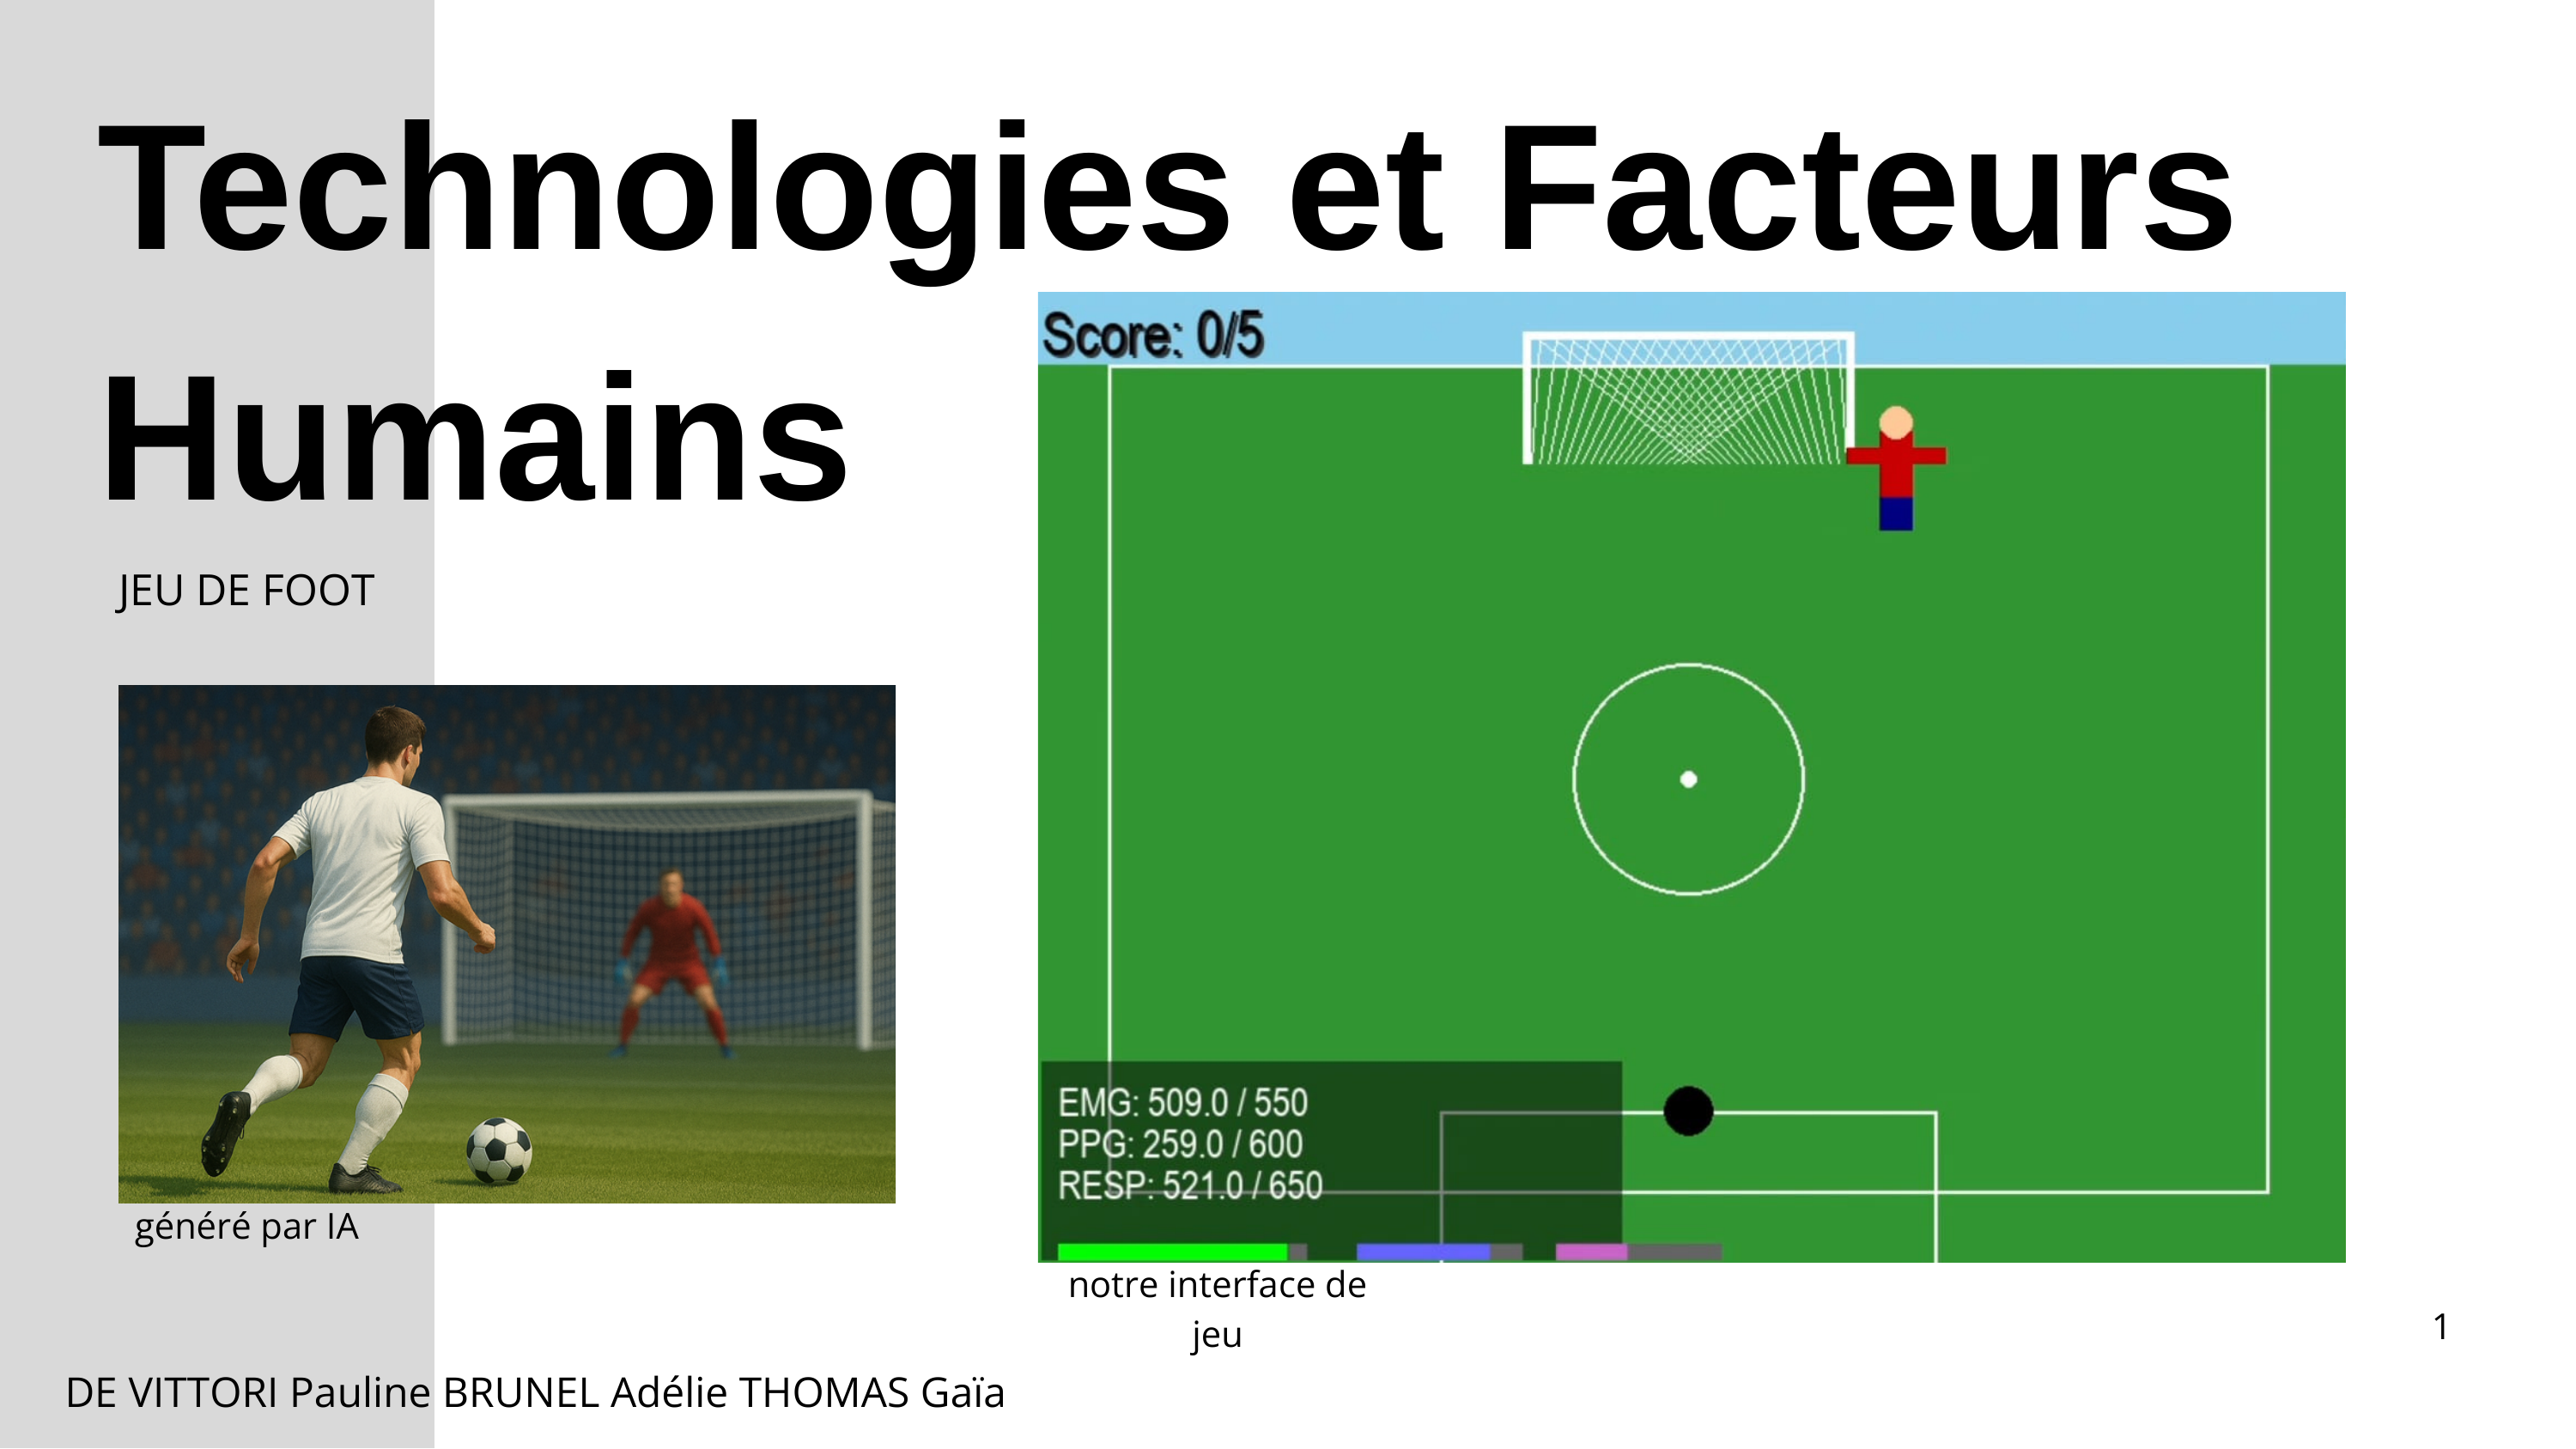

Technologies et Facteurs Humains

JEU DE FOOT

généré par IA
notre interface de jeu
1
DE VITTORI Pauline BRUNEL Adélie THOMAS Gaïa